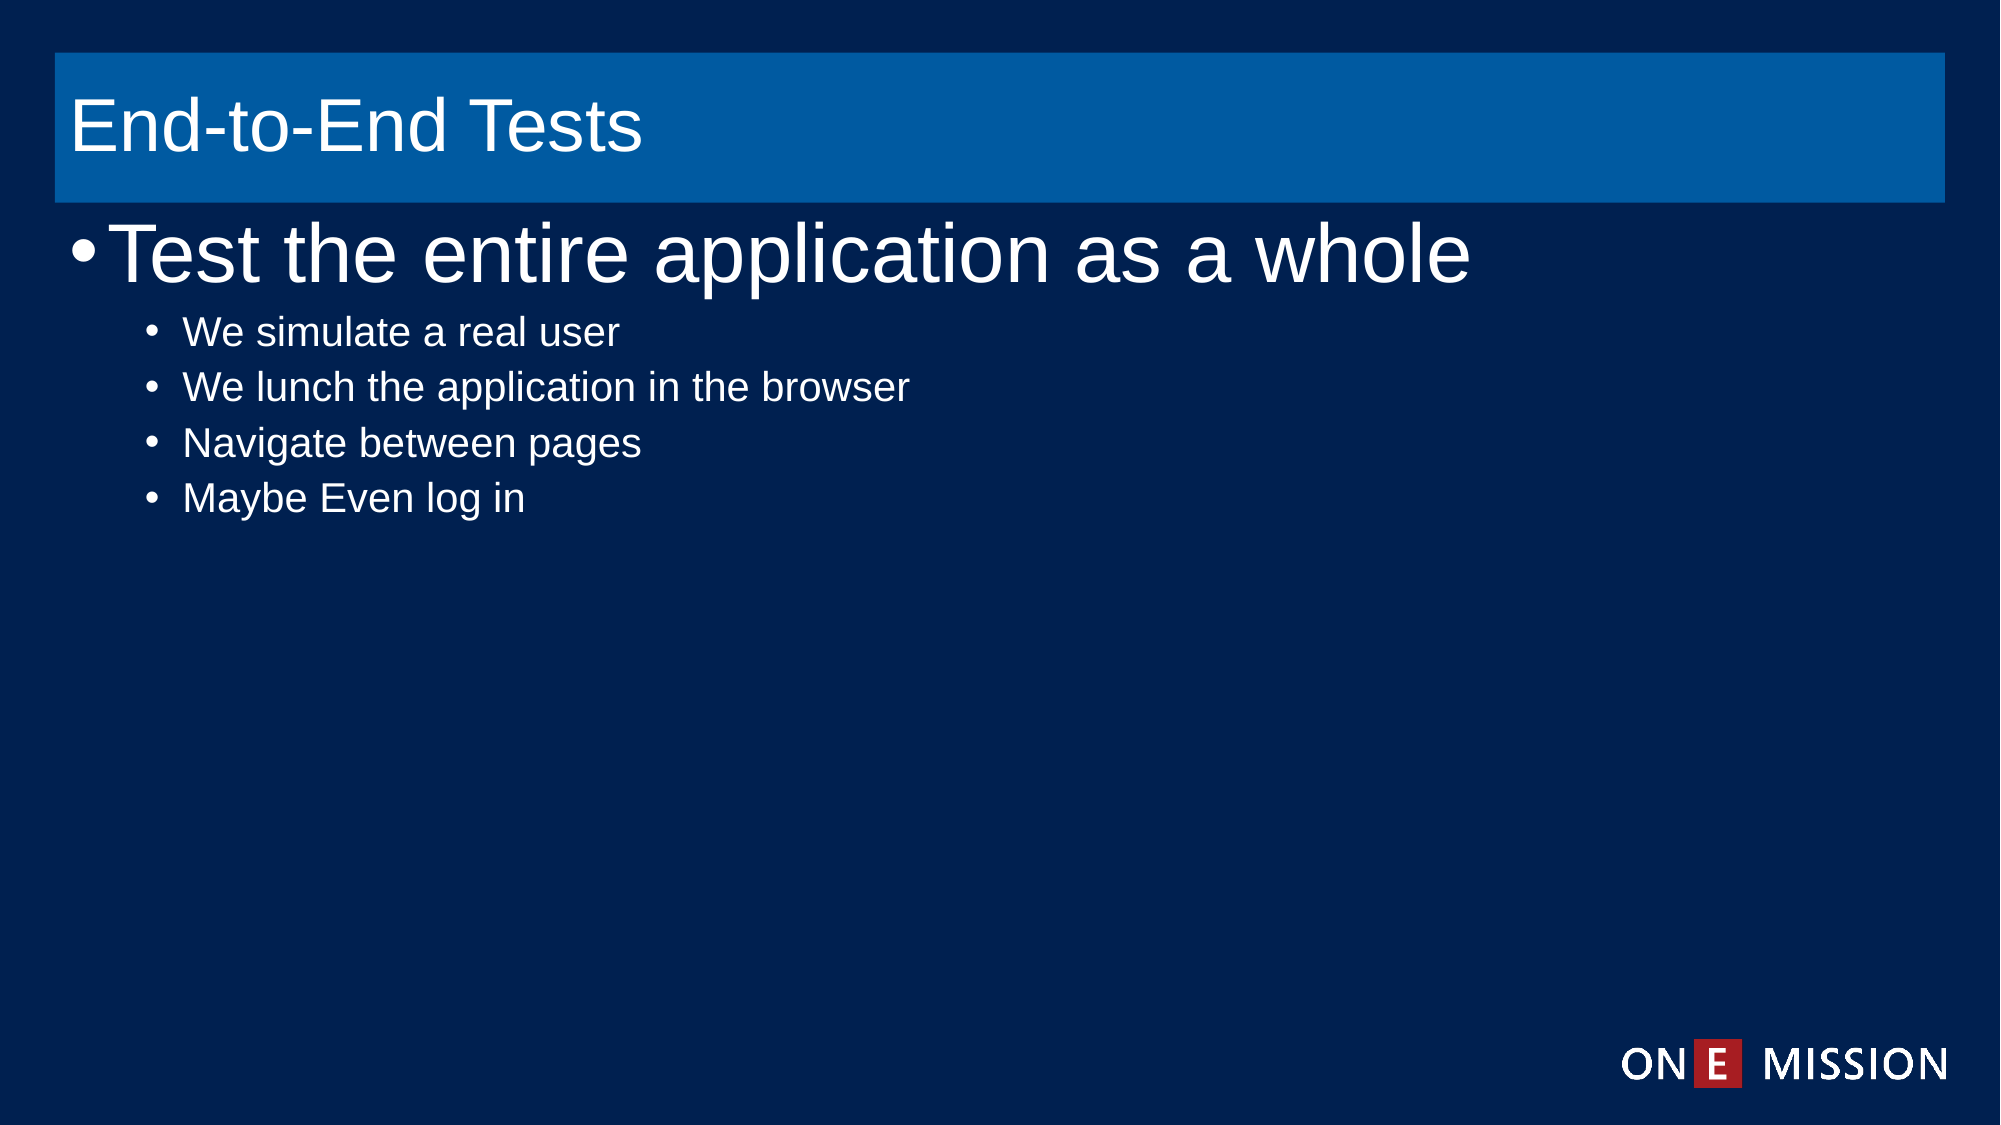

# End-to-End Tests
Test the entire application as a whole
We simulate a real user
We lunch the application in the browser
Navigate between pages
Maybe Even log in